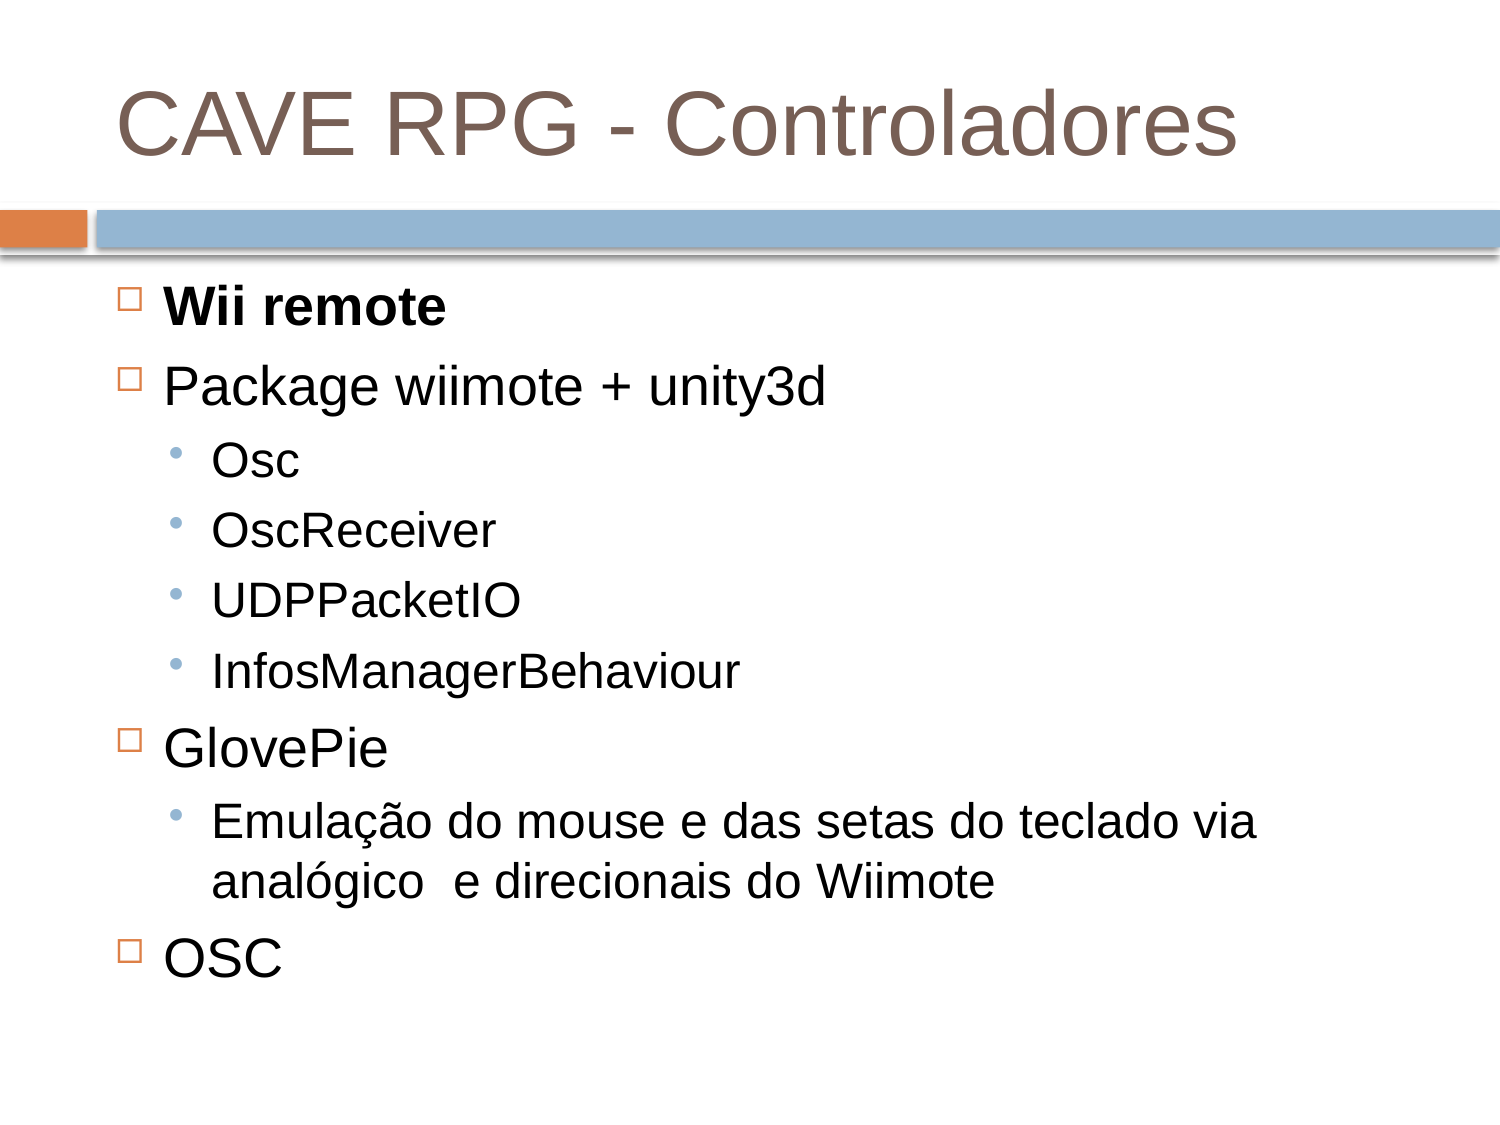

# CAVE RPG - Controladores
Wii remote
Package wiimote + unity3d
Osc
OscReceiver
UDPPacketIO
InfosManagerBehaviour
GlovePie
Emulação do mouse e das setas do teclado via analógico  e direcionais do Wiimote
OSC